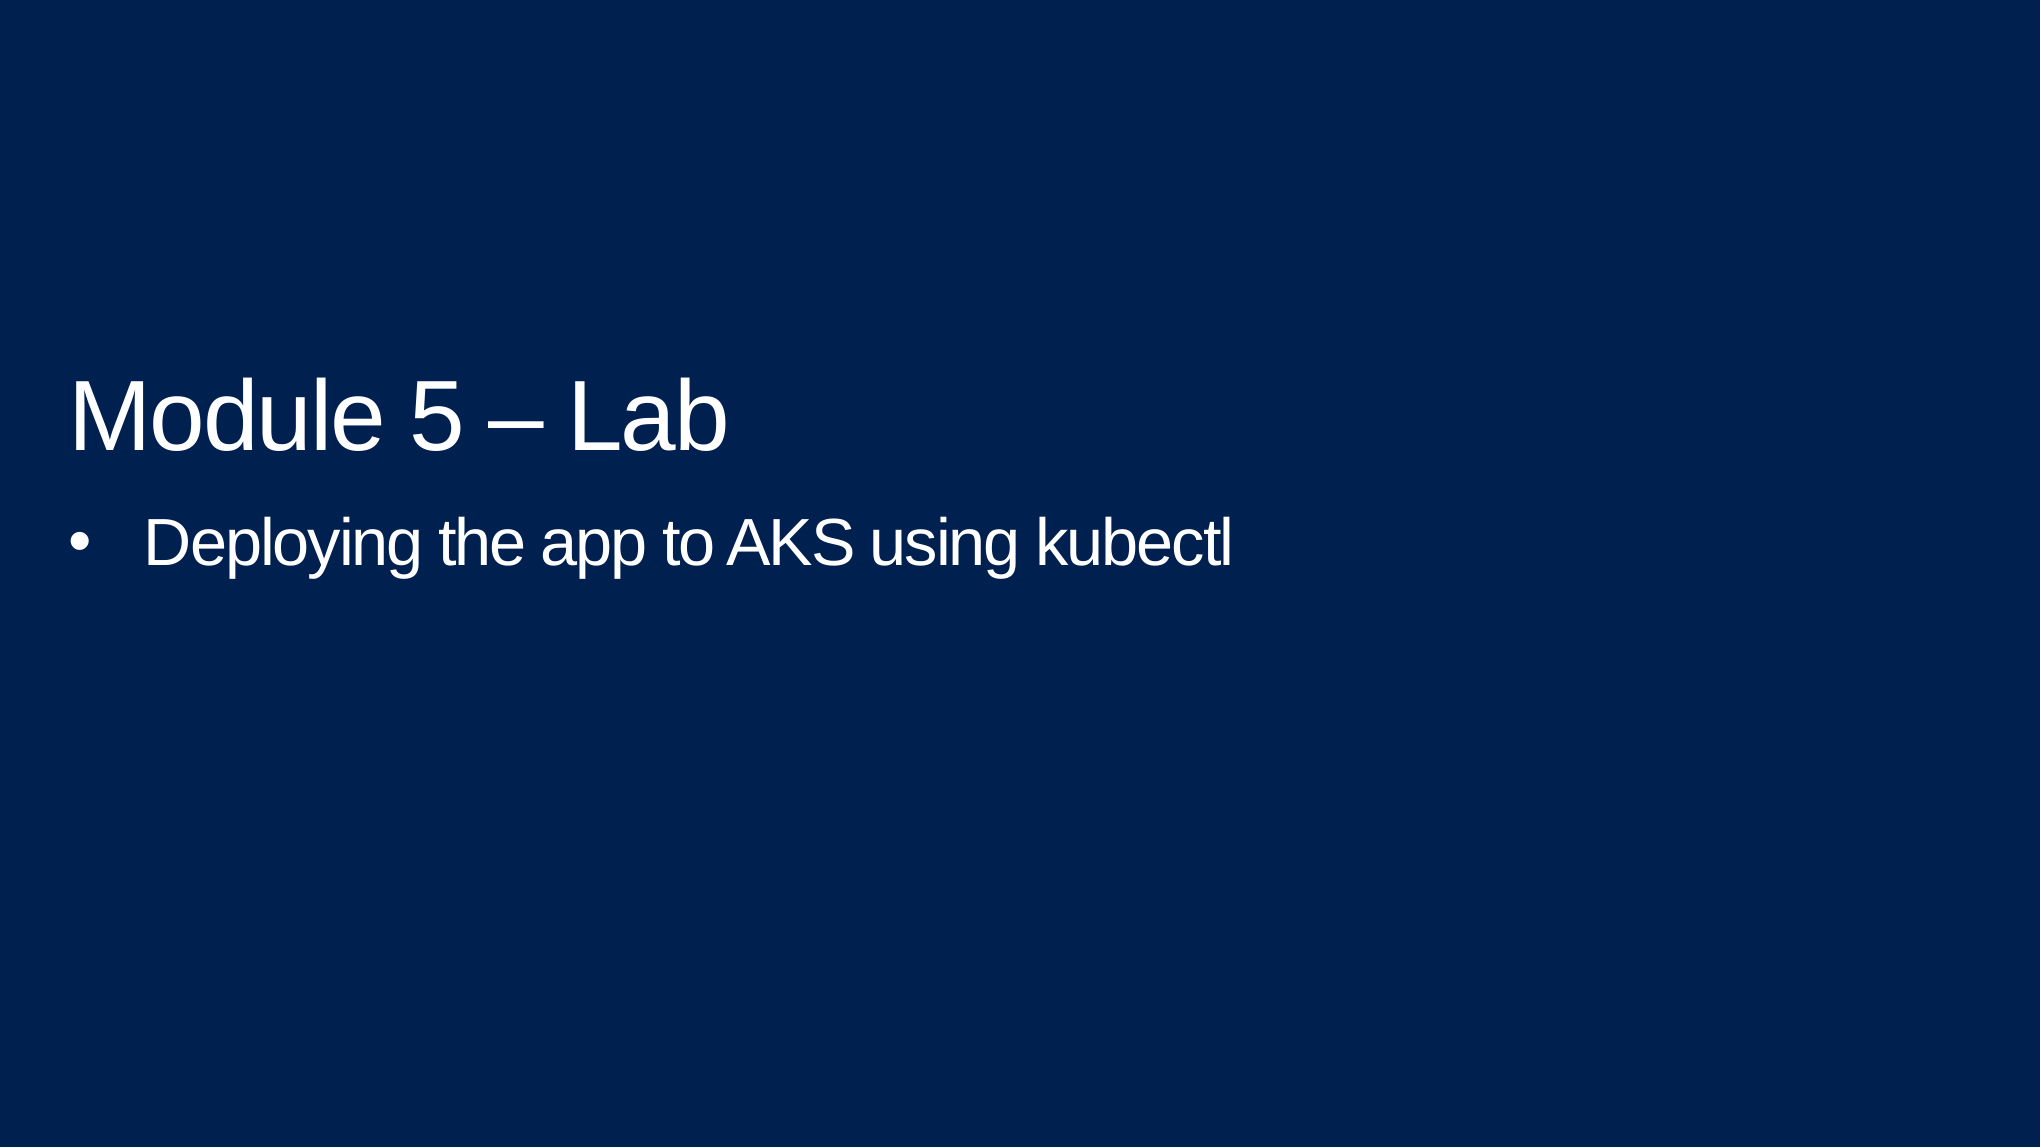

# Module 5 – Lab
Deploying the app to AKS using kubectl